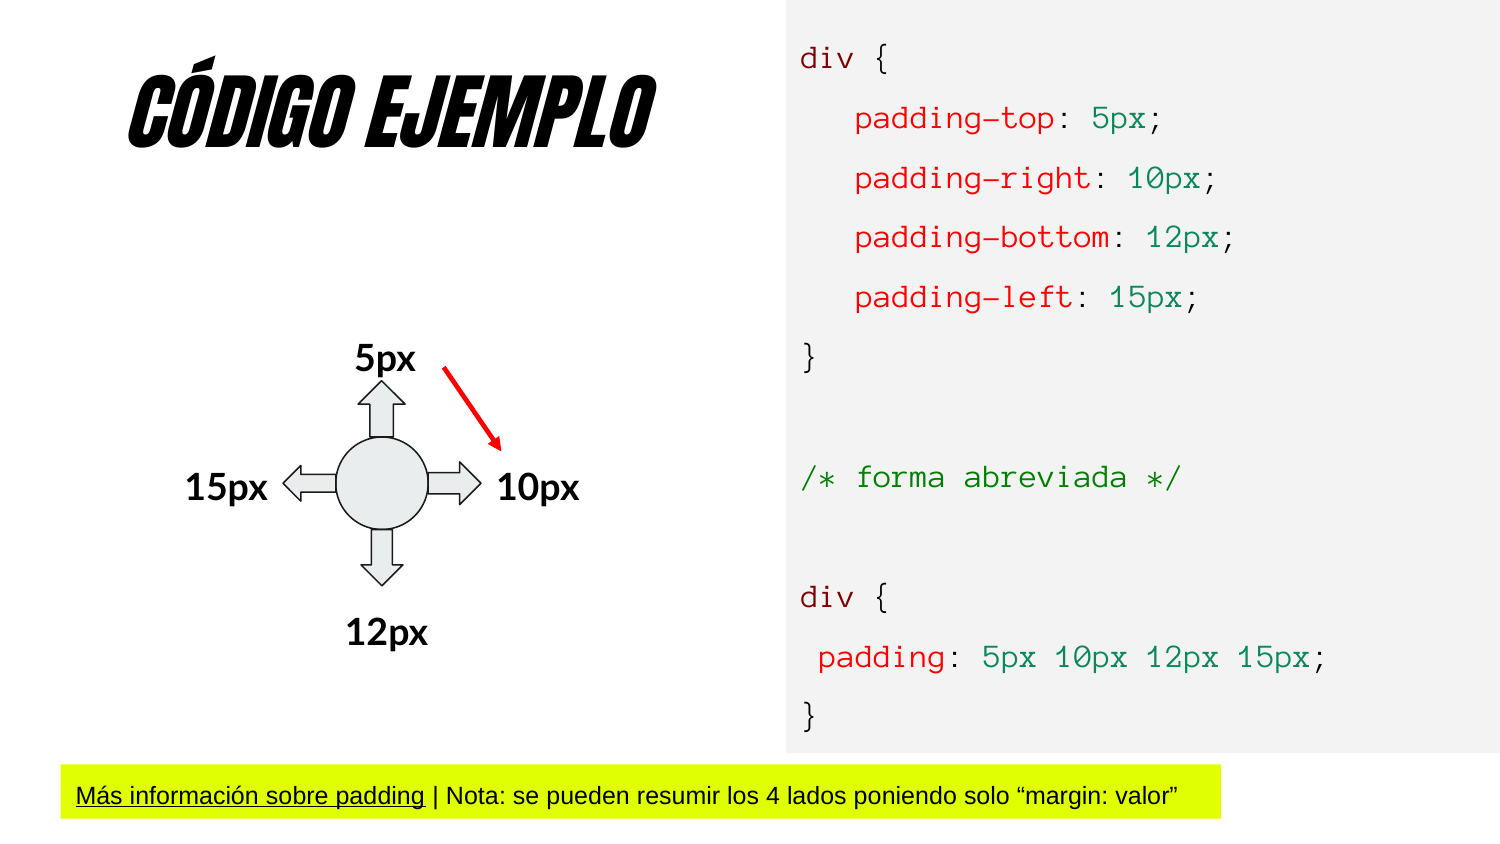

div {
   padding-top: 5px;
   padding-right: 10px;
   padding-bottom: 12px;
   padding-left: 15px;
}

/* forma abreviada */

div {
 padding: 5px 10px 12px 15px;
}

CÓDIGO EJEMPLO
5px

15px
10px

12px
Más información sobre padding | Nota: se pueden resumir los 4 lados poniendo solo “margin: valor”